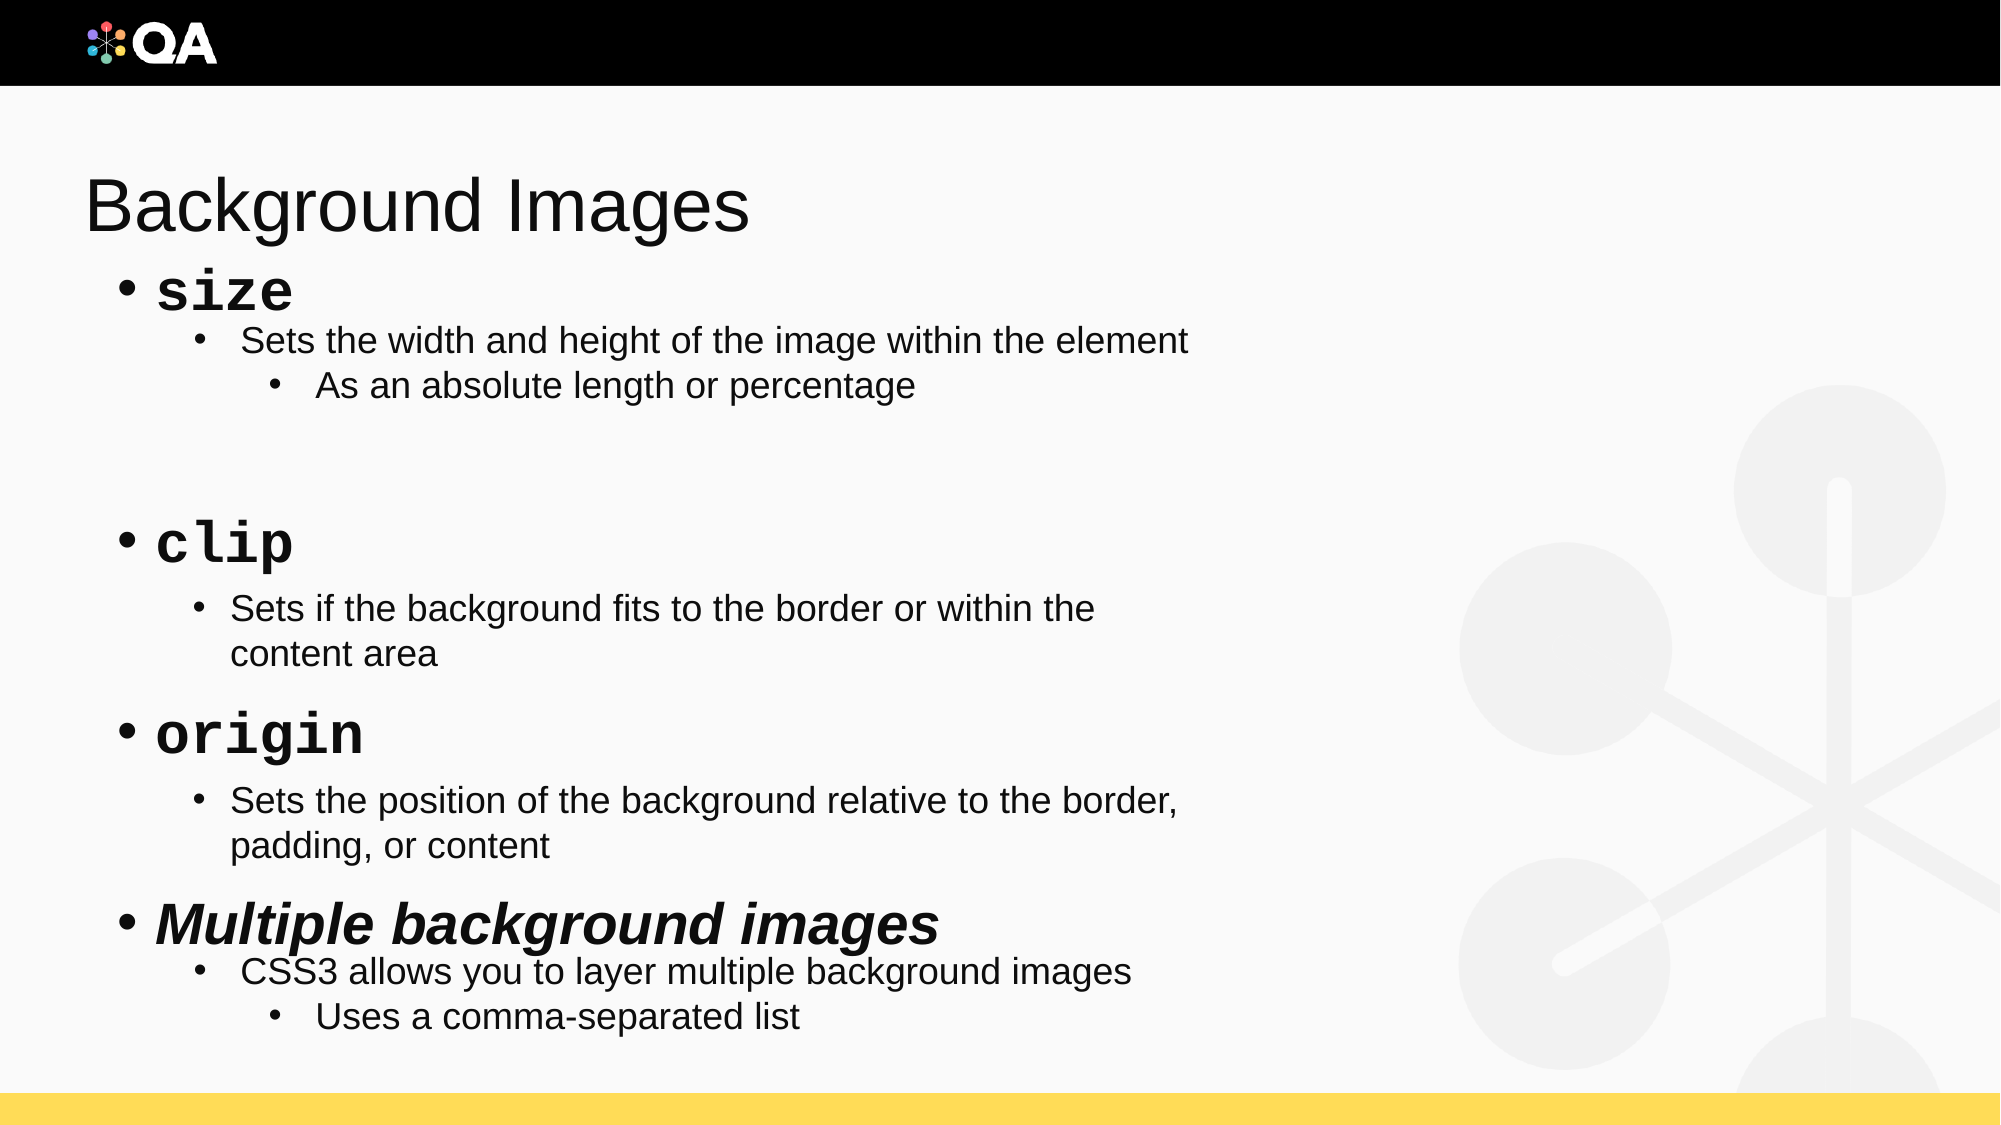

# Background Images
size

clip
Sets if the background fits to the border or within the content area
origin
Sets the position of the background relative to the border, padding, or content
Multiple background images

Sets the width and height of the image within the element
As an absolute length or percentage
CSS3 allows you to layer multiple background images
Uses a comma-separated list